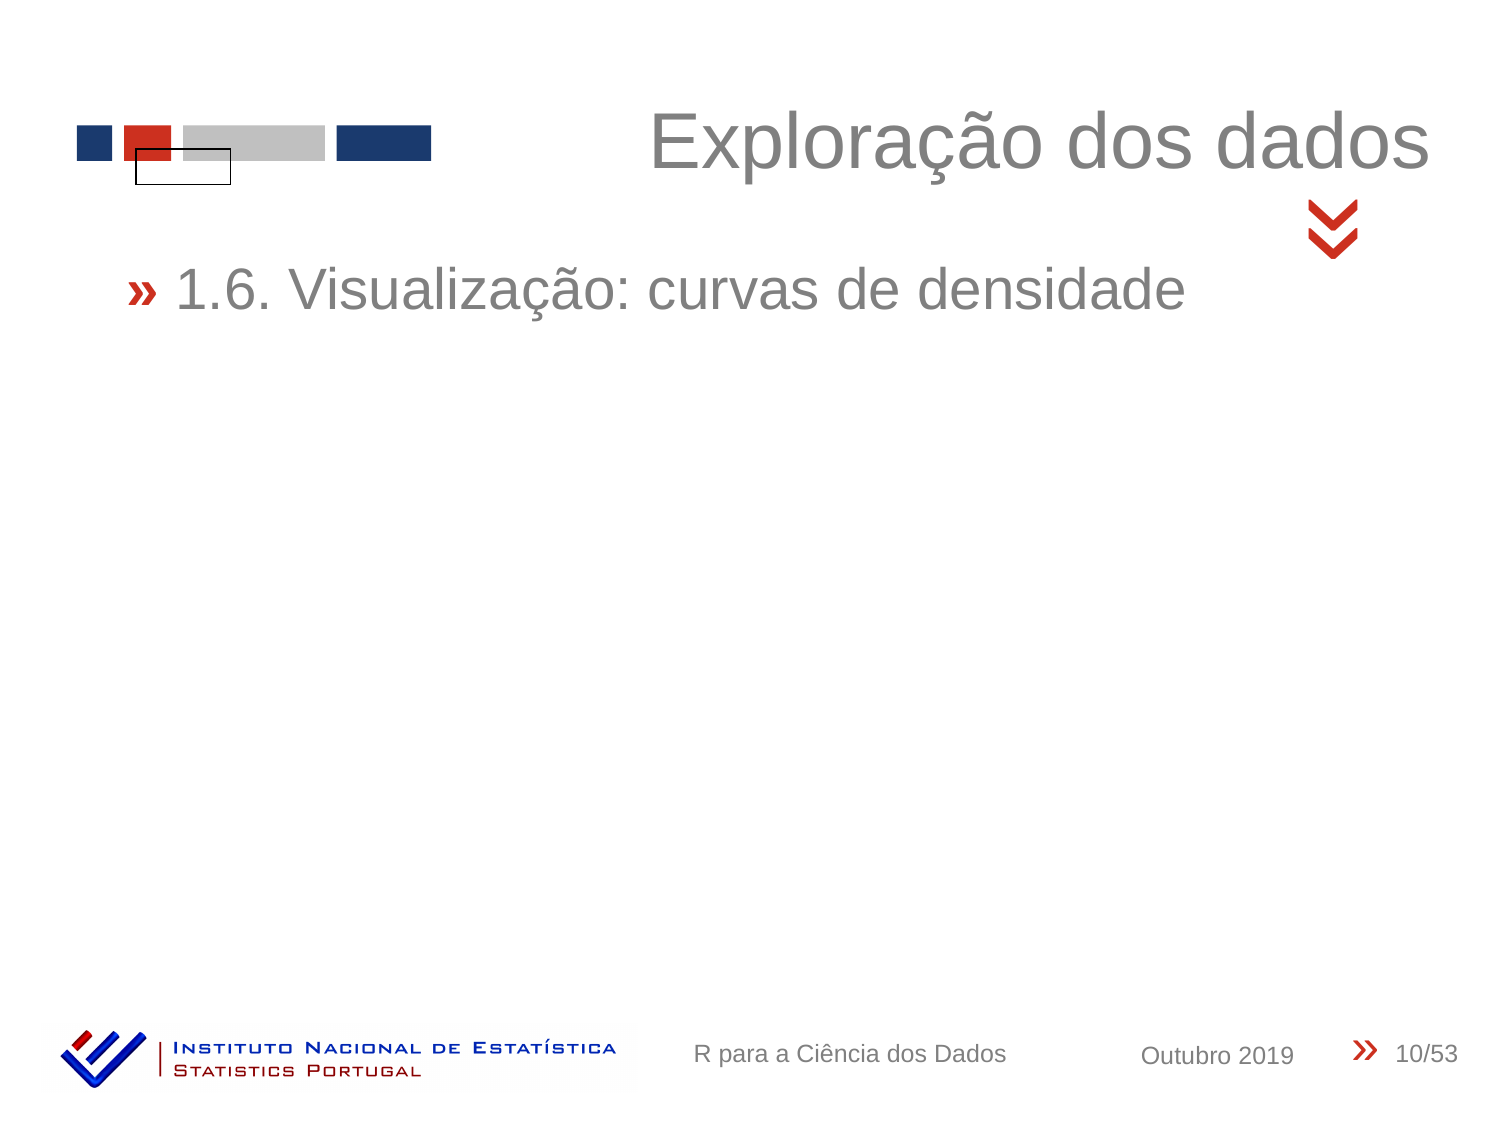

Exploração dos dados
«
» 1.6. Visualização: curvas de densidade
10